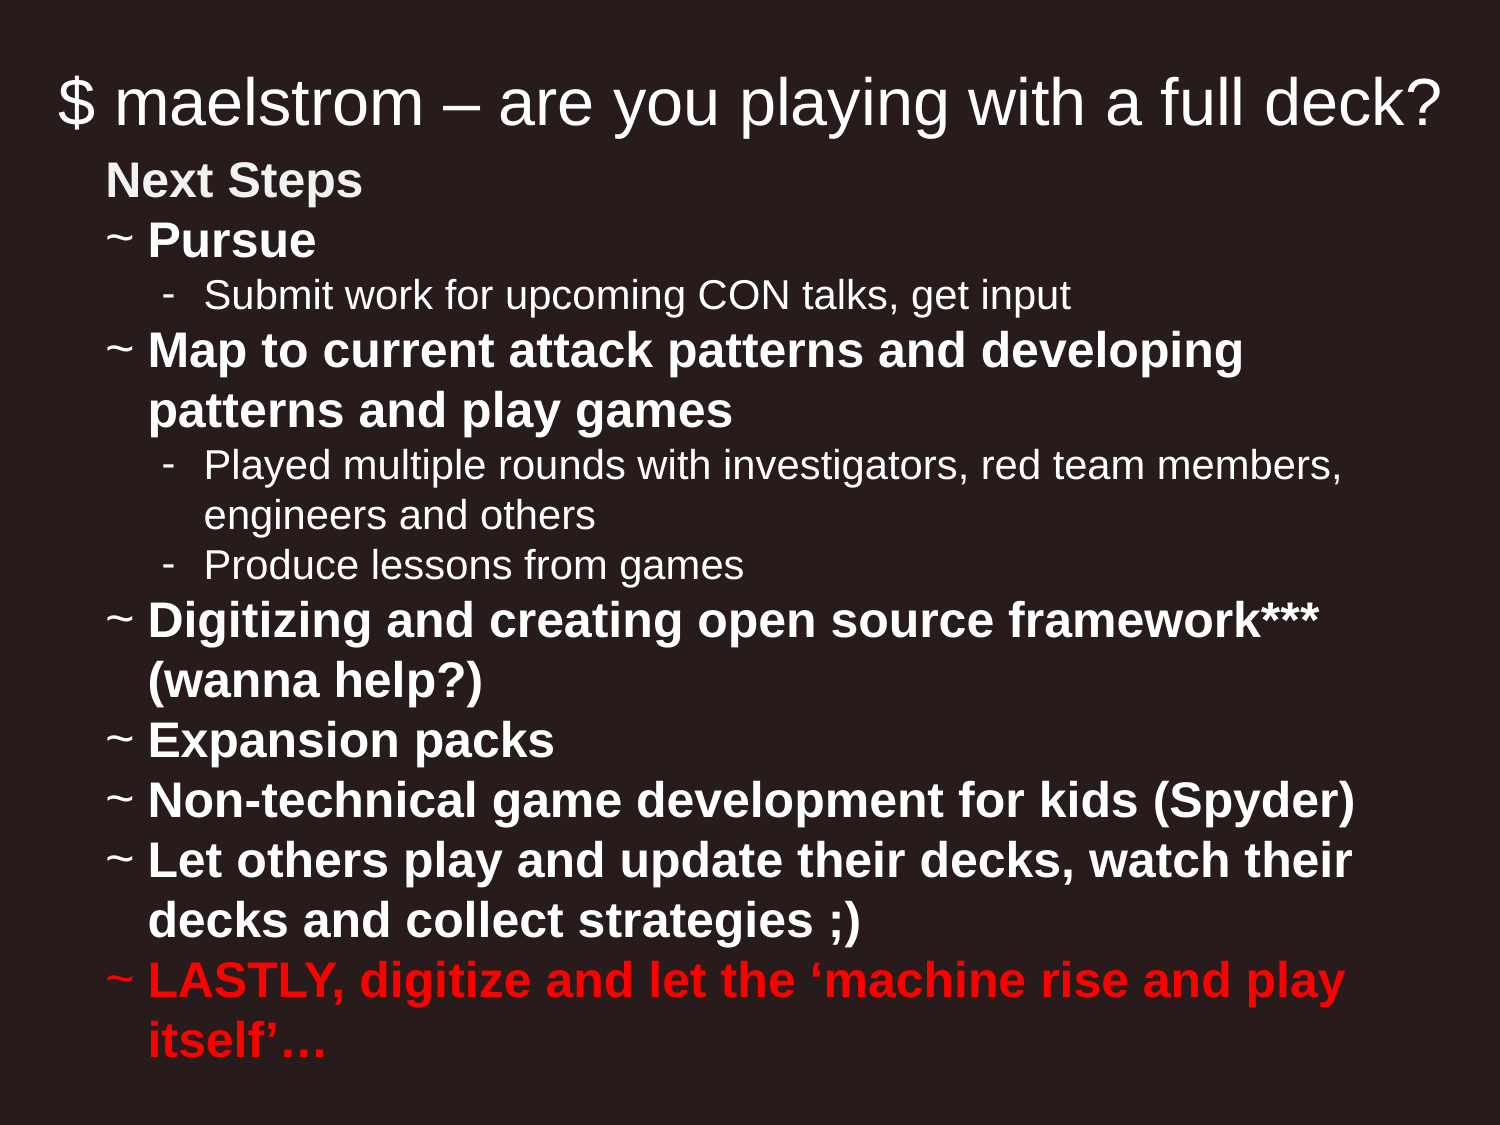

$ maelstrom – are you playing with a full deck?
Next Steps
Pursue
Submit work for upcoming CON talks, get input
Map to current attack patterns and developing patterns and play games
Played multiple rounds with investigators, red team members, engineers and others
Produce lessons from games
Digitizing and creating open source framework*** (wanna help?)
Expansion packs
Non-technical game development for kids (Spyder)
Let others play and update their decks, watch their decks and collect strategies ;)
LASTLY, digitize and let the ‘machine rise and play itself’…